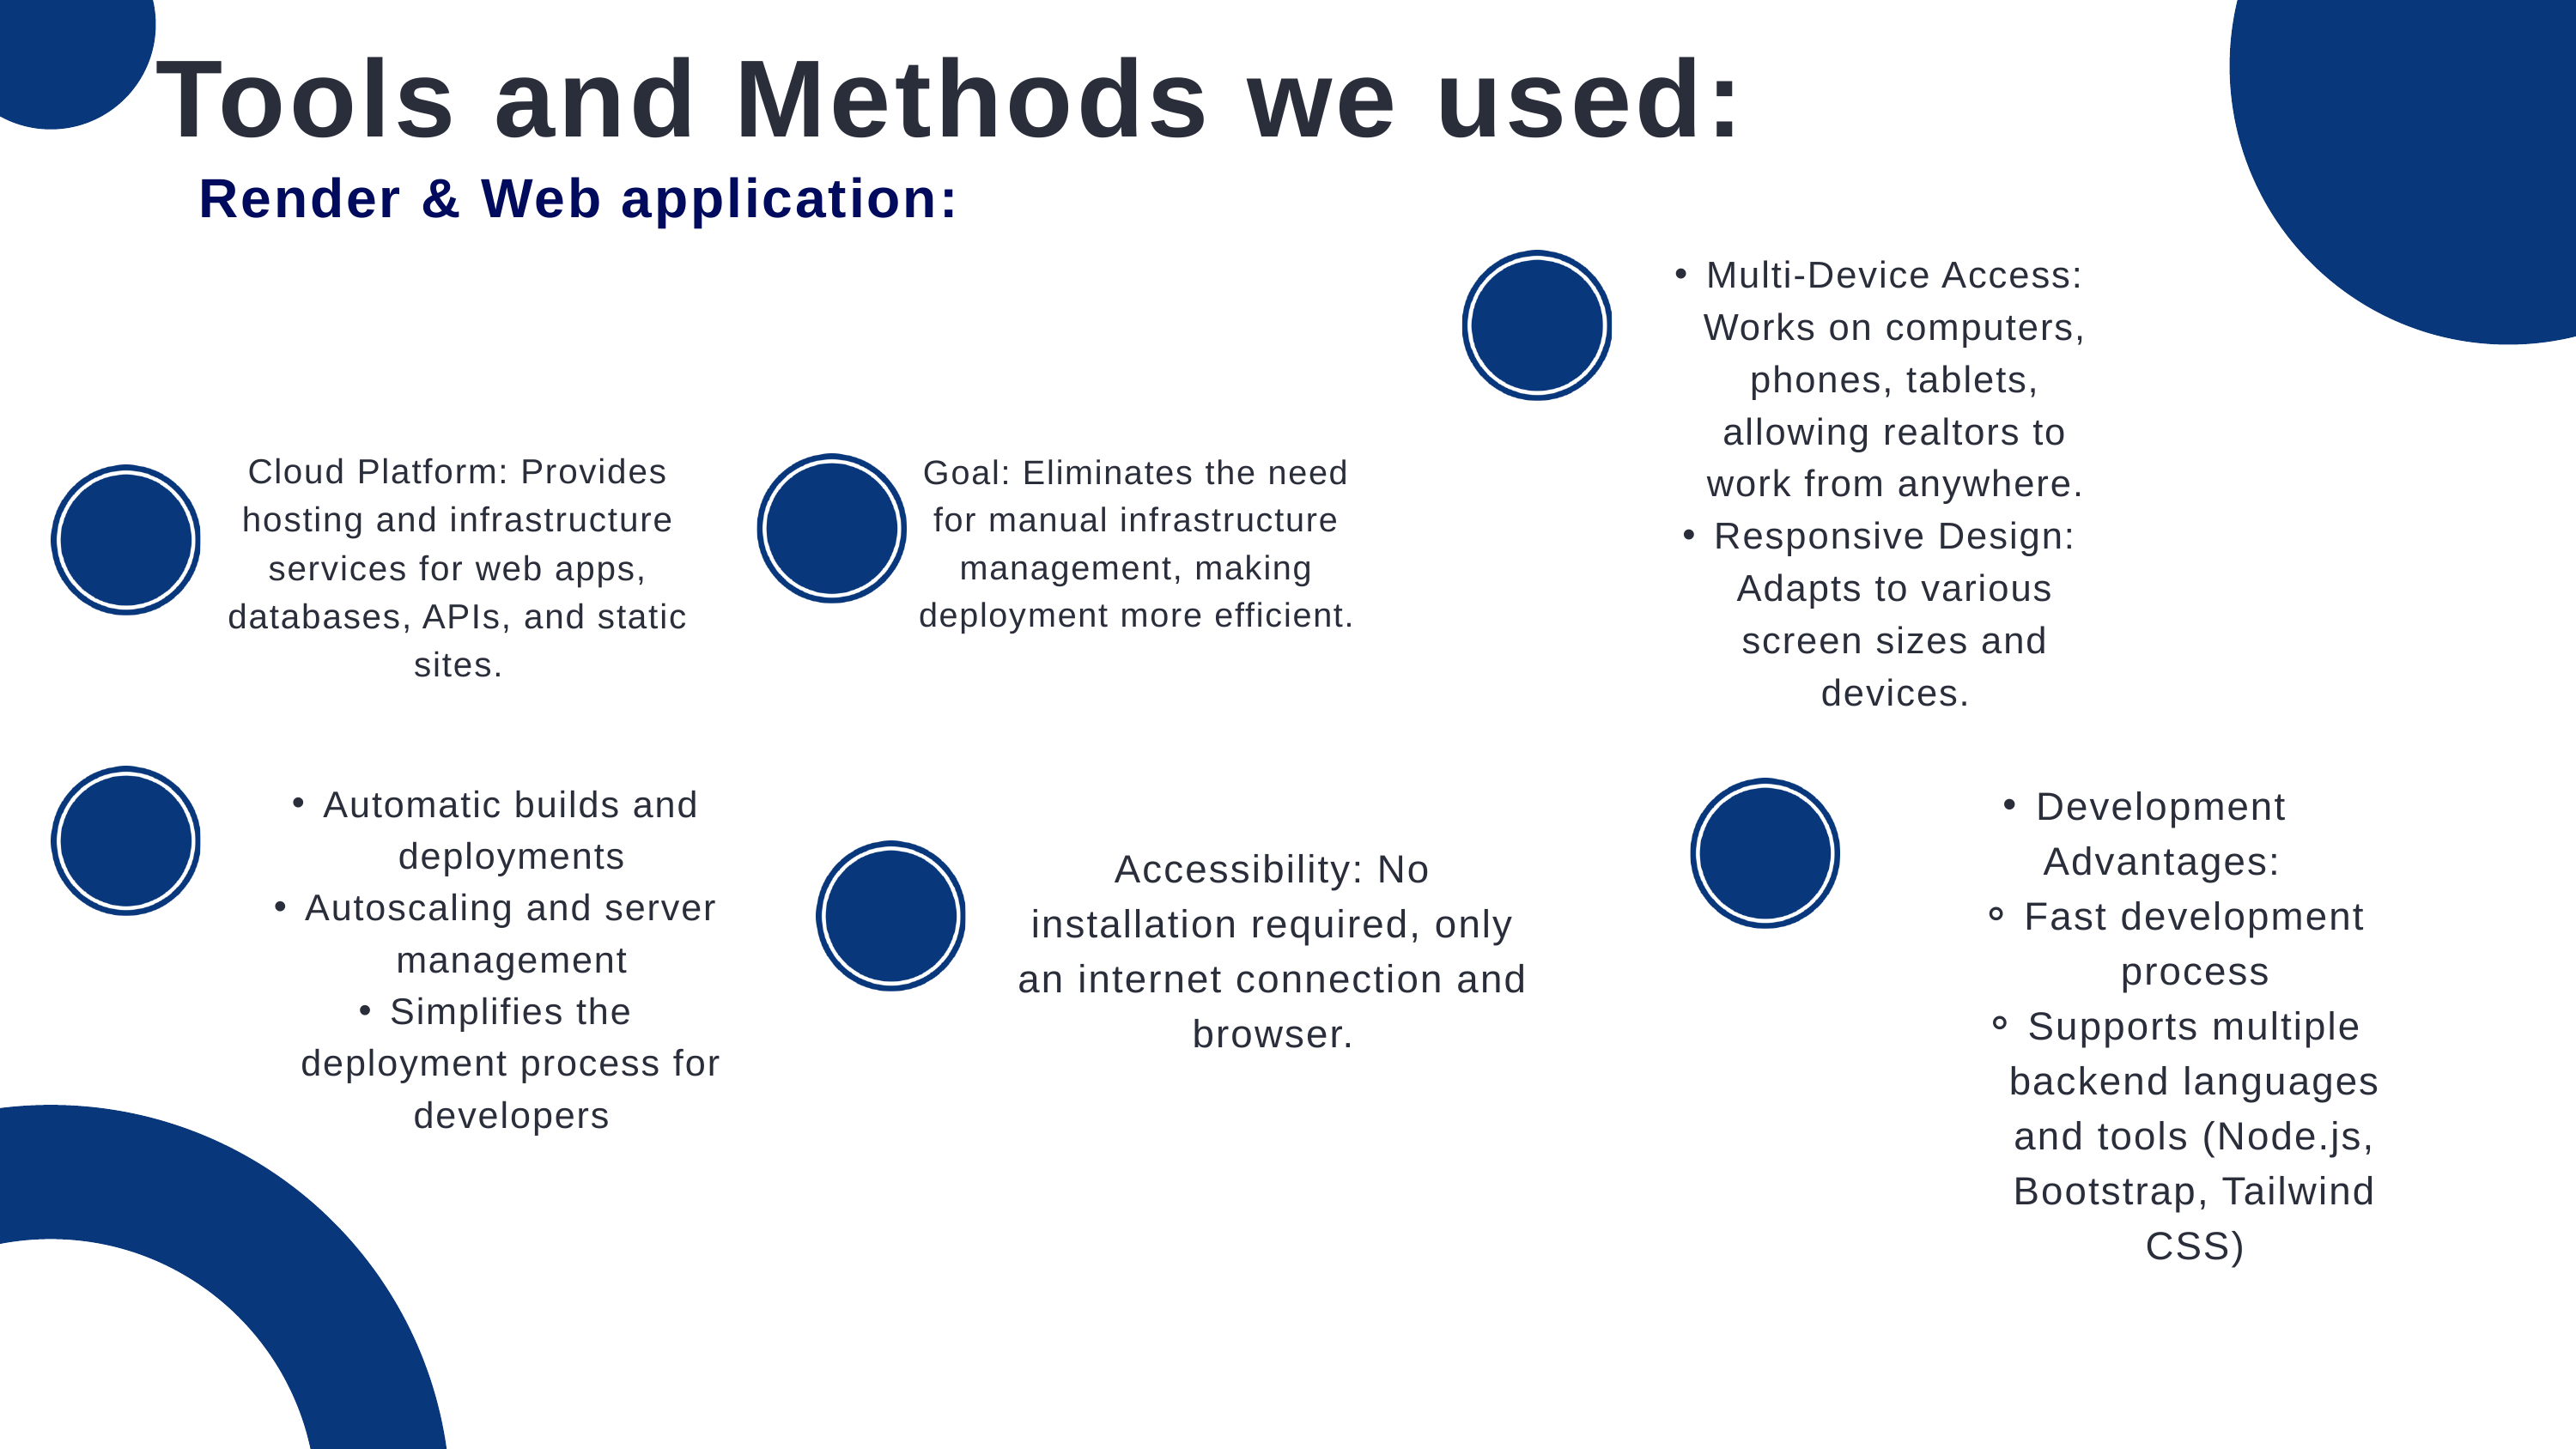

Tools and Methods we used:
Render & Web application:
Multi-Device Access: Works on computers, phones, tablets, allowing realtors to work from anywhere.
Responsive Design: Adapts to various screen sizes and devices.

Cloud Platform: Provides hosting and infrastructure services for web apps, databases, APIs, and static sites.
Goal: Eliminates the need for manual infrastructure management, making deployment more efficient.

Automatic builds and deployments
Autoscaling and server management
Simplifies the deployment process for developers

Development Advantages:
Fast development process
Supports multiple backend languages and tools (Node.js, Bootstrap, Tailwind CSS)

Accessibility: No installation required, only an internet connection and browser.